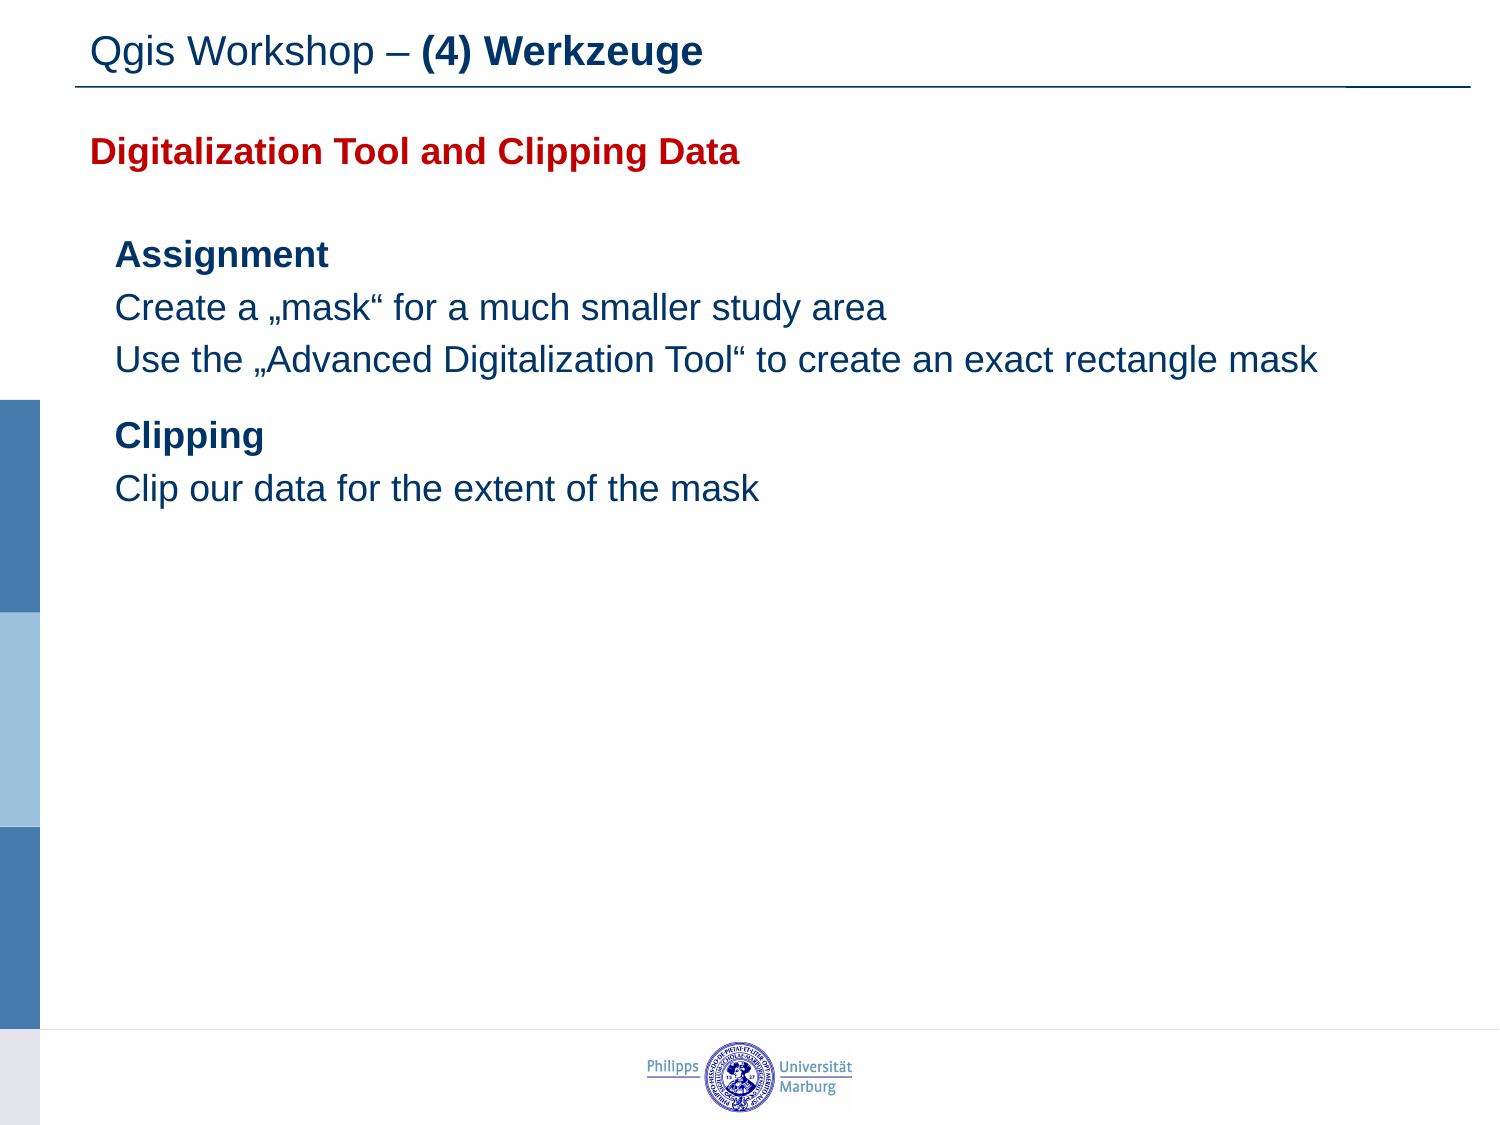

Qgis Workshop – (4) Werkzeuge

Digitalization Tool and Clipping Data
Assignment
Create a „mask“ for a much smaller study area
Use the „Advanced Digitalization Tool“ to create an exact rectangle mask
Clipping
Clip our data for the extent of the mask